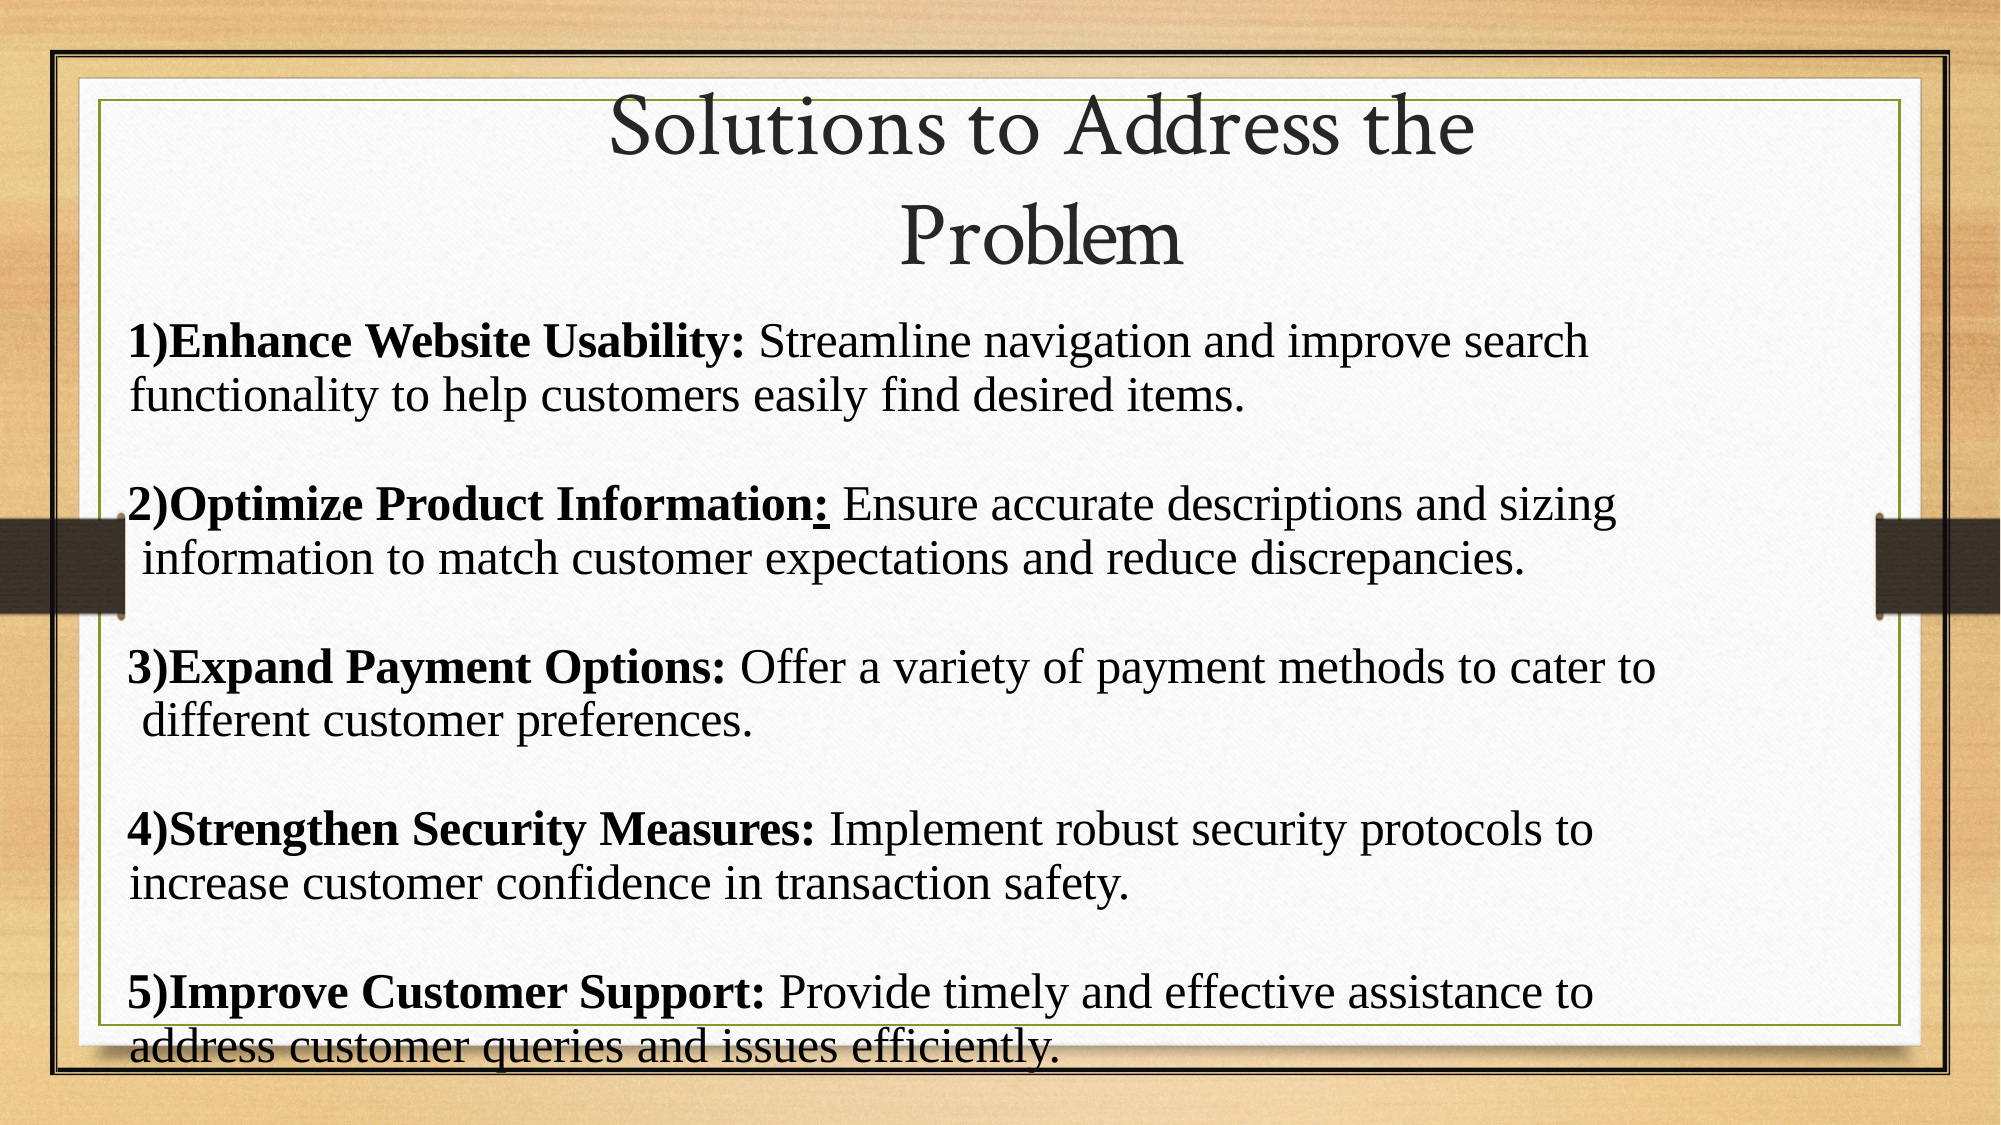

# Solutions to Address the Problem
Enhance Website Usability: Streamline navigation and improve search  functionality to help customers easily find desired items.

Optimize Product Information: Ensure accurate descriptions and sizing  information to match customer expectations and reduce discrepancies.

Expand Payment Options: Offer a variety of payment methods to cater to  different customer preferences.

Strengthen Security Measures: Implement robust security protocols to  increase customer confidence in transaction safety.

Improve Customer Support: Provide timely and effective assistance to  address customer queries and issues efficiently.